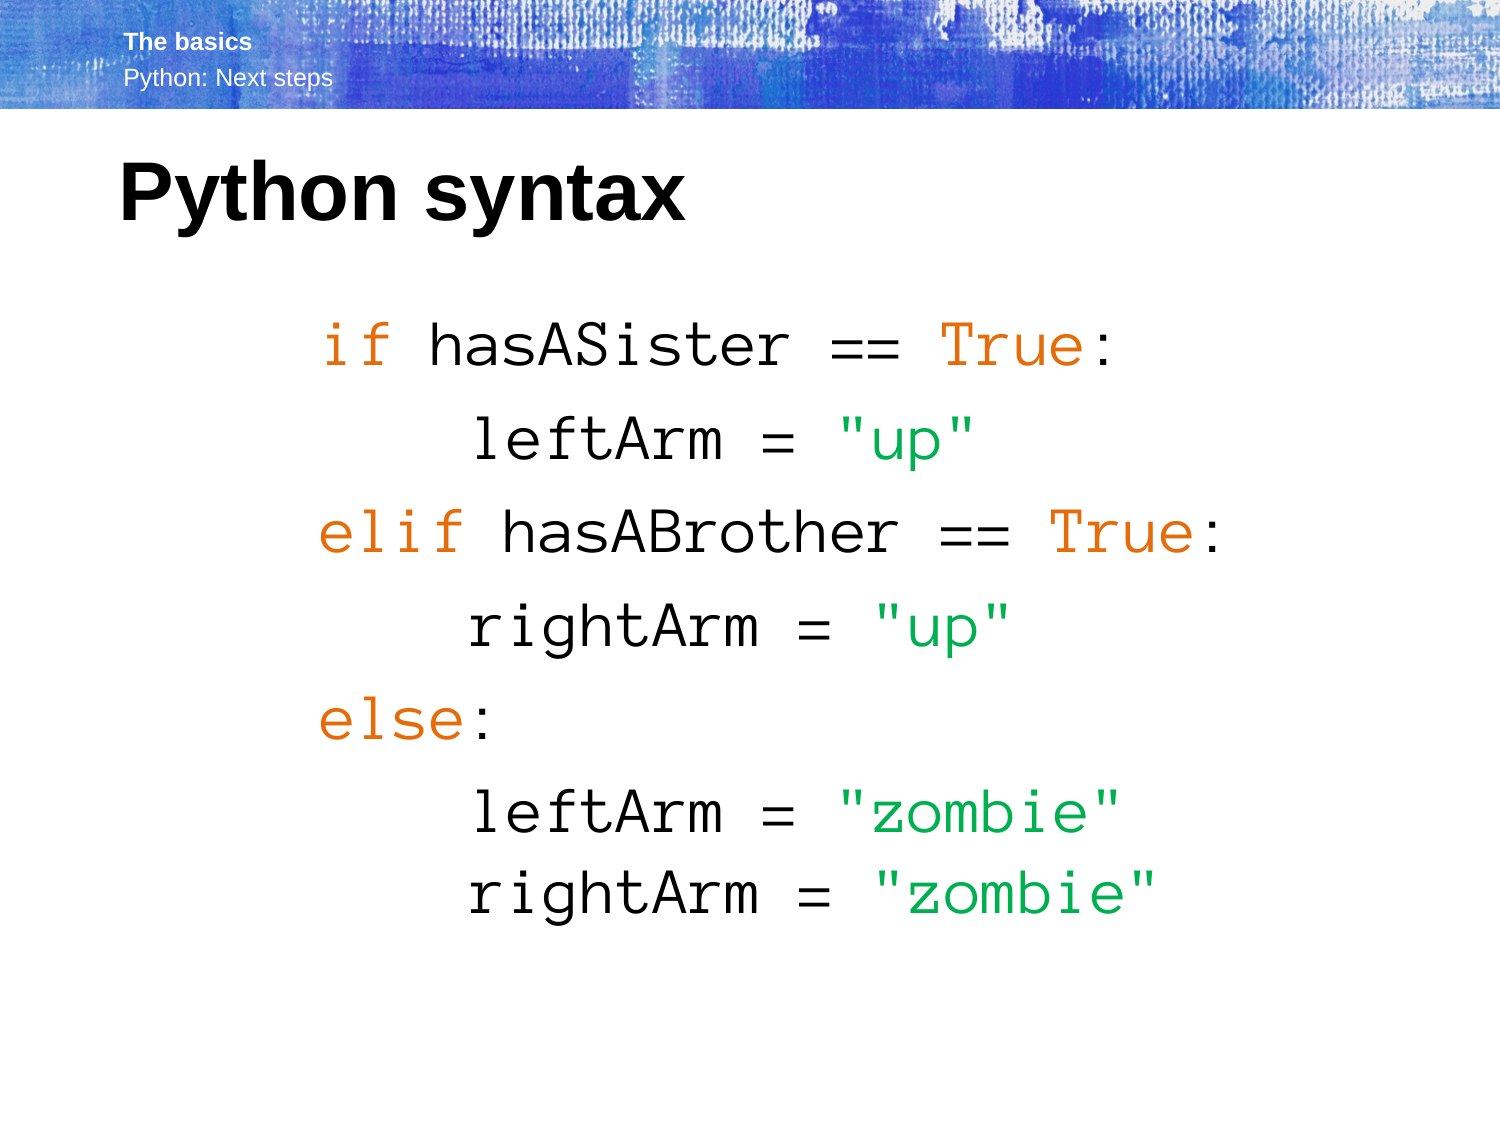

Python syntax
		if hasASister == True:
			leftArm = "up"
		elif hasABrother == True:
			rightArm = "up"
		else:
			leftArm = "zombie"				rightArm = "zombie"